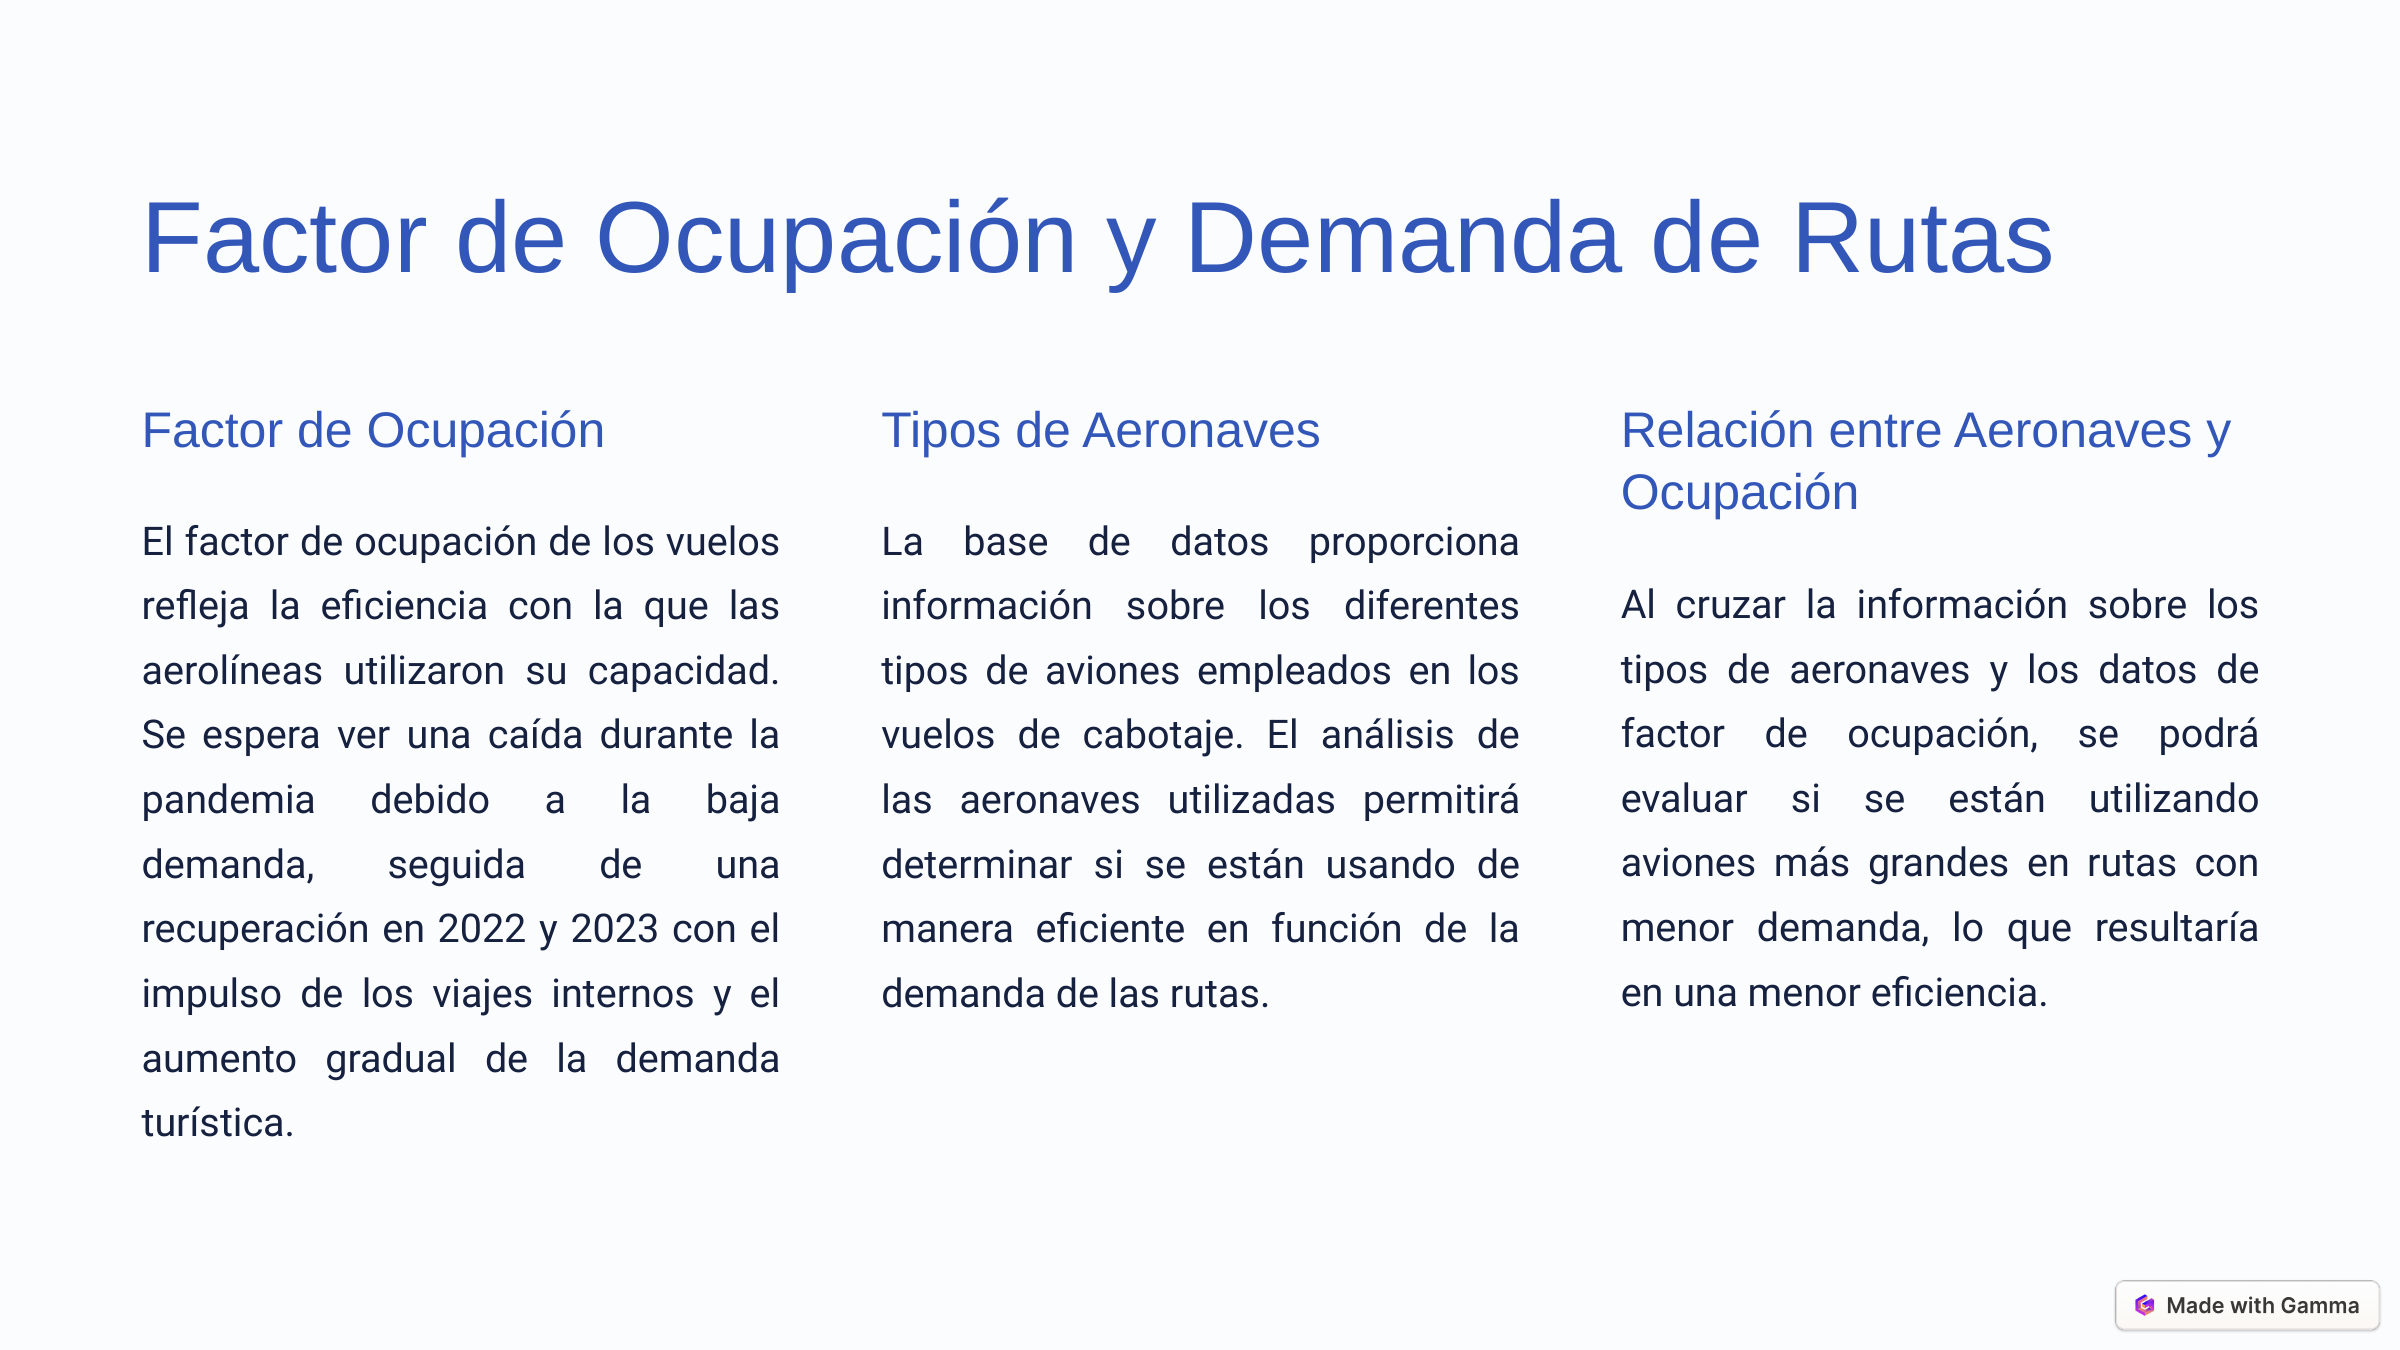

Factor de Ocupación y Demanda de Rutas
Factor de Ocupación
Tipos de Aeronaves
Relación entre Aeronaves y Ocupación
El factor de ocupación de los vuelos refleja la eficiencia con la que las aerolíneas utilizaron su capacidad. Se espera ver una caída durante la pandemia debido a la baja demanda, seguida de una recuperación en 2022 y 2023 con el impulso de los viajes internos y el aumento gradual de la demanda turística.
La base de datos proporciona información sobre los diferentes tipos de aviones empleados en los vuelos de cabotaje. El análisis de las aeronaves utilizadas permitirá determinar si se están usando de manera eficiente en función de la demanda de las rutas.
Al cruzar la información sobre los tipos de aeronaves y los datos de factor de ocupación, se podrá evaluar si se están utilizando aviones más grandes en rutas con menor demanda, lo que resultaría en una menor eficiencia.